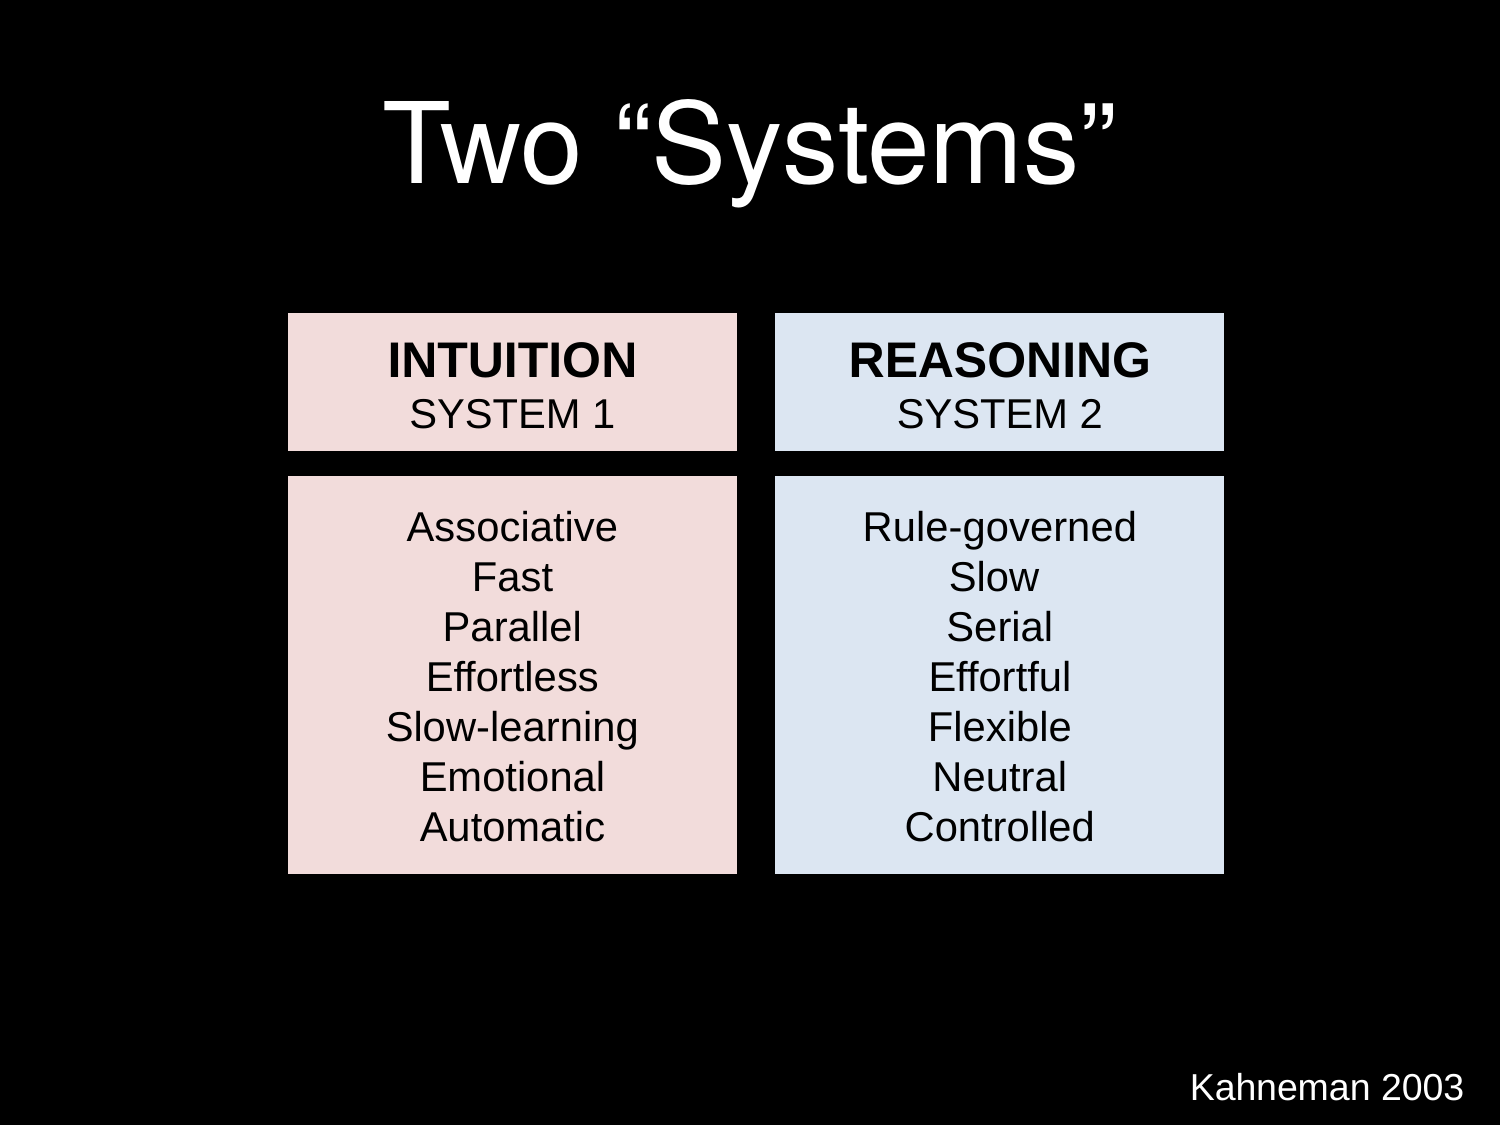

# Two “Systems”
INTUITION
SYSTEM 1
REASONING
SYSTEM 2
Associative
Fast
Parallel
Effortless
Slow-learning
Emotional
Automatic
Rule-governed
Slow
Serial
Effortful
Flexible
Neutral
Controlled
Kahneman 2003
Kahneman, 2003